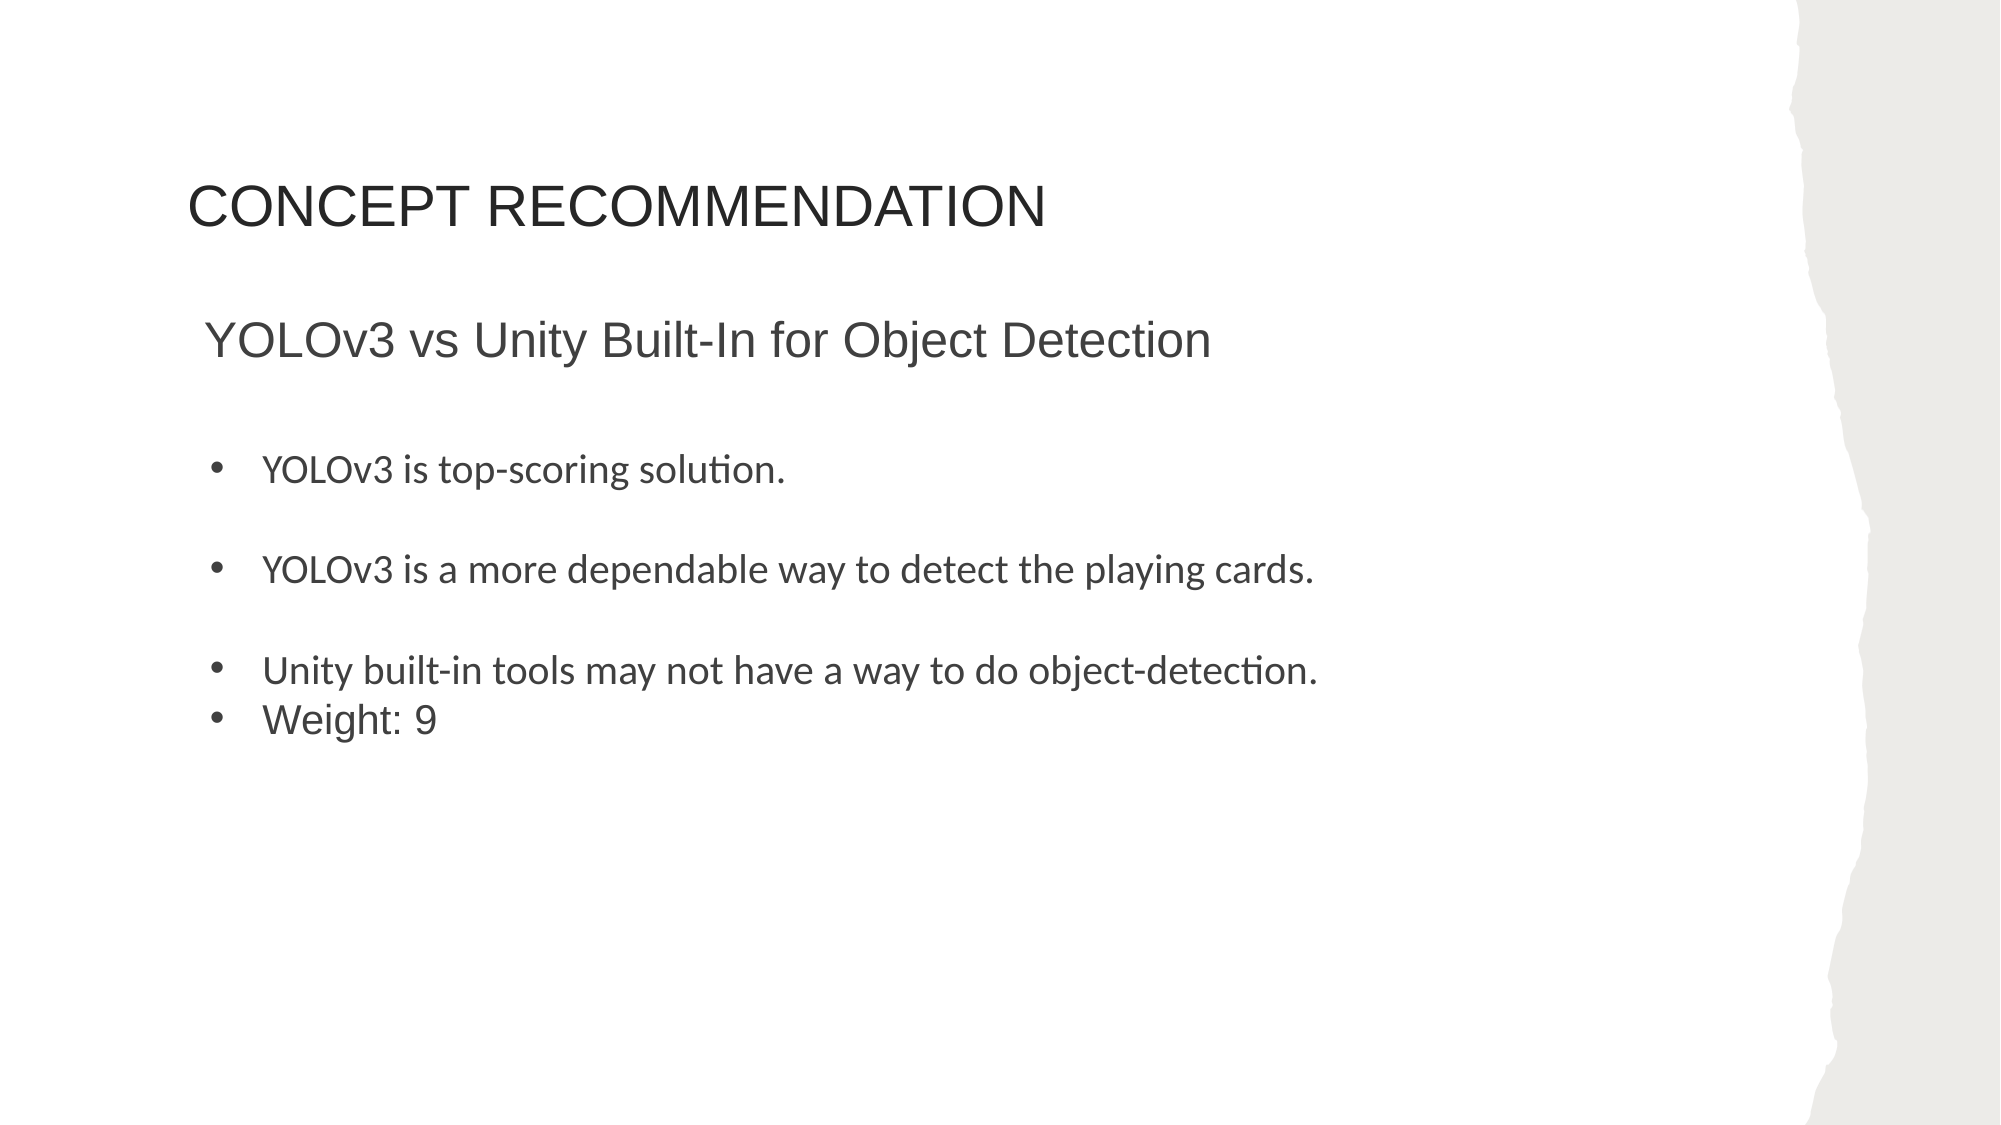

# CONCEPT RECOMMENDATION
YOLOv3 vs Unity Built-In for Object Detection
YOLOv3 is top-scoring solution.
YOLOv3 is a more dependable way to detect the playing cards.
Unity built-in tools may not have a way to do object-detection.
Weight: 9